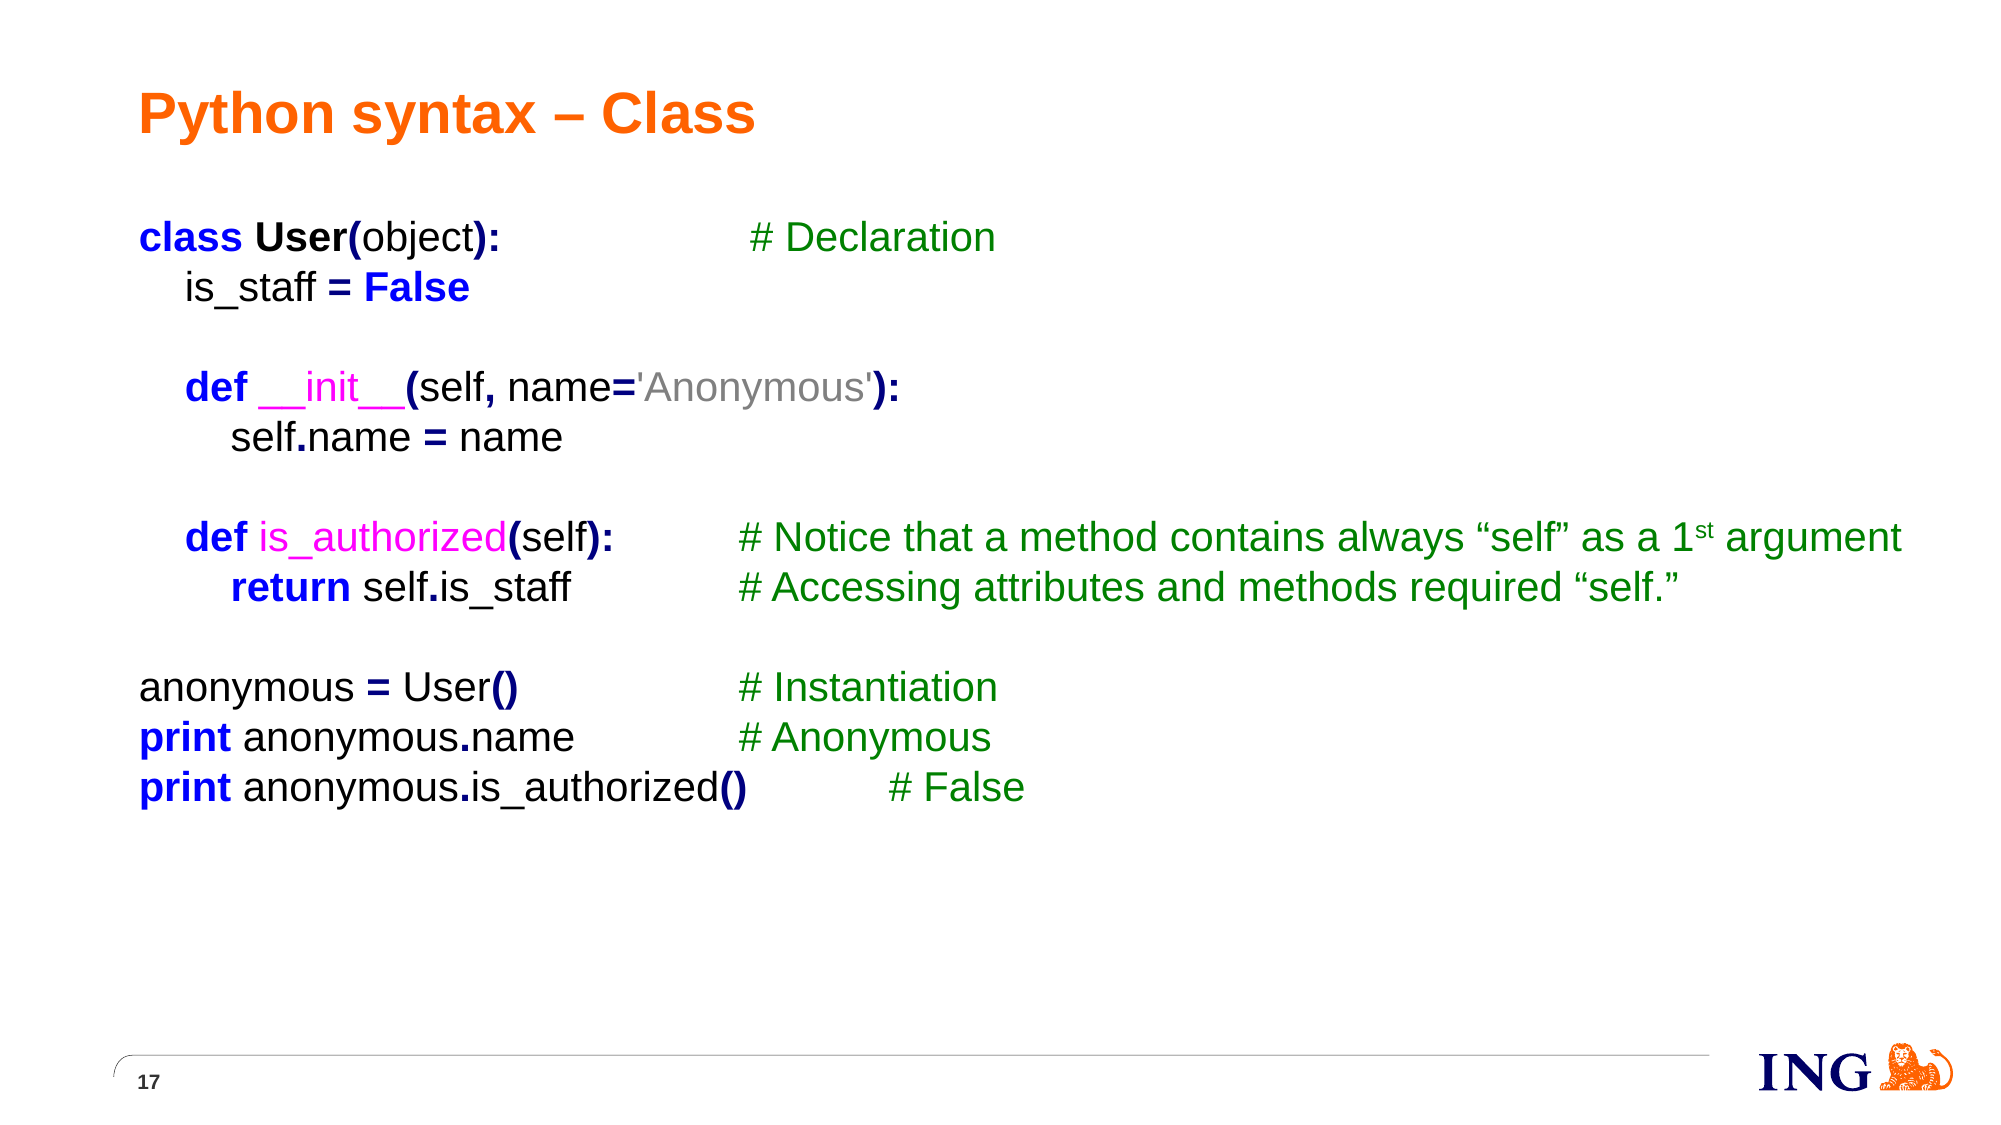

# Python syntax – Class
class User(object):		 # Declaration
    is_staff = False

    def __init__(self, name='Anonymous'):
        self.name = name

    def is_authorized(self):	# Notice that a method contains always “self” as a 1st argument
        return self.is_staff		# Accessing attributes and methods required “self.”

anonymous = User()		# Instantiation
print anonymous.name 		# Anonymous
print anonymous.is_authorized() 	# False
17